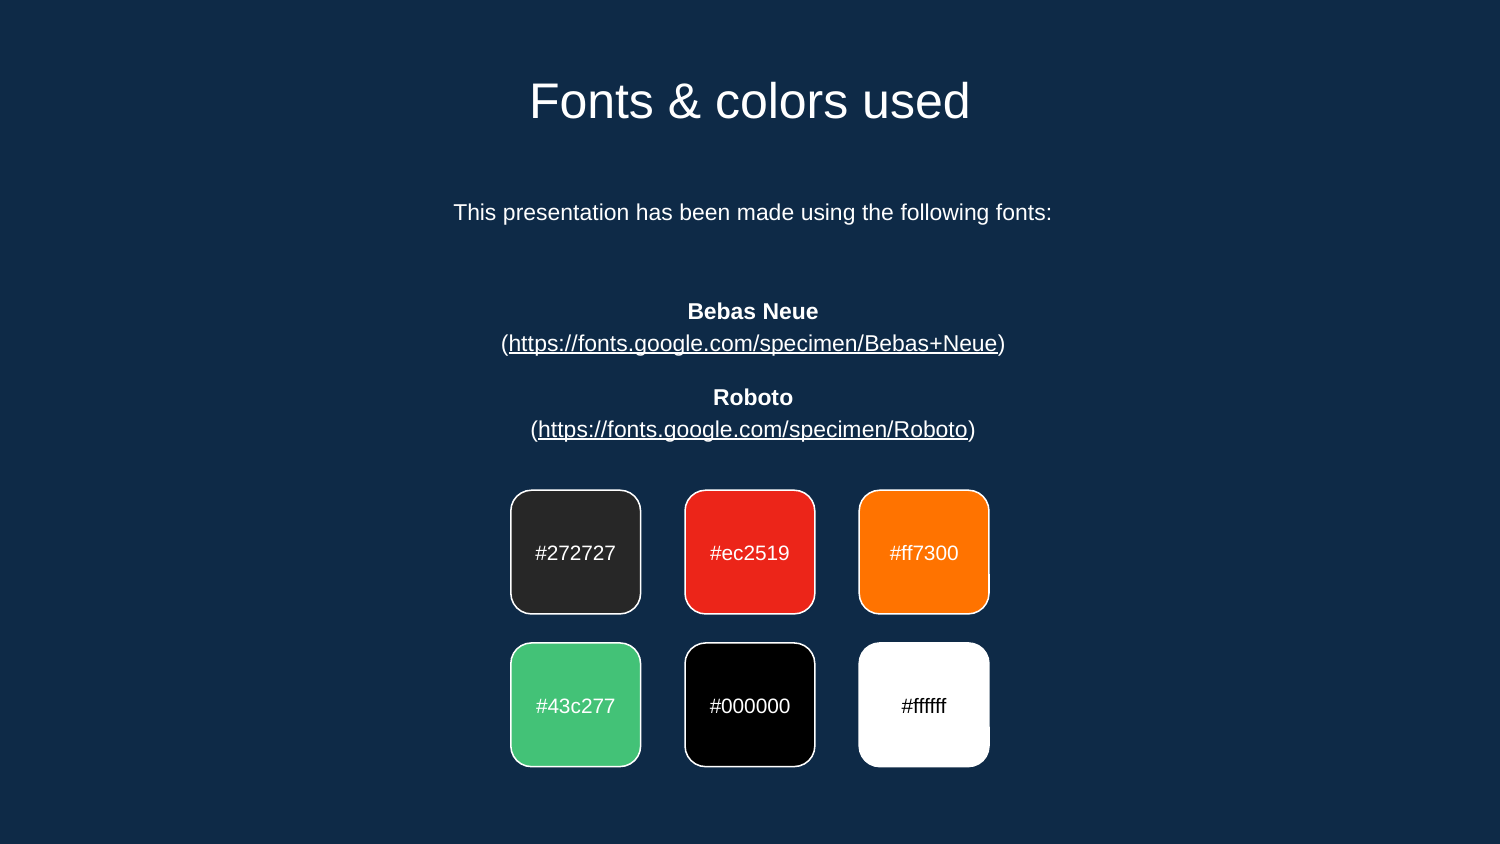

# Fonts & colors used
This presentation has been made using the following fonts:

Bebas Neue
(https://fonts.google.com/specimen/Bebas+Neue)

Roboto
(https://fonts.google.com/specimen/Roboto)

#272727
#ec2519
#ff7300

#43c277
#000000
#ffffff